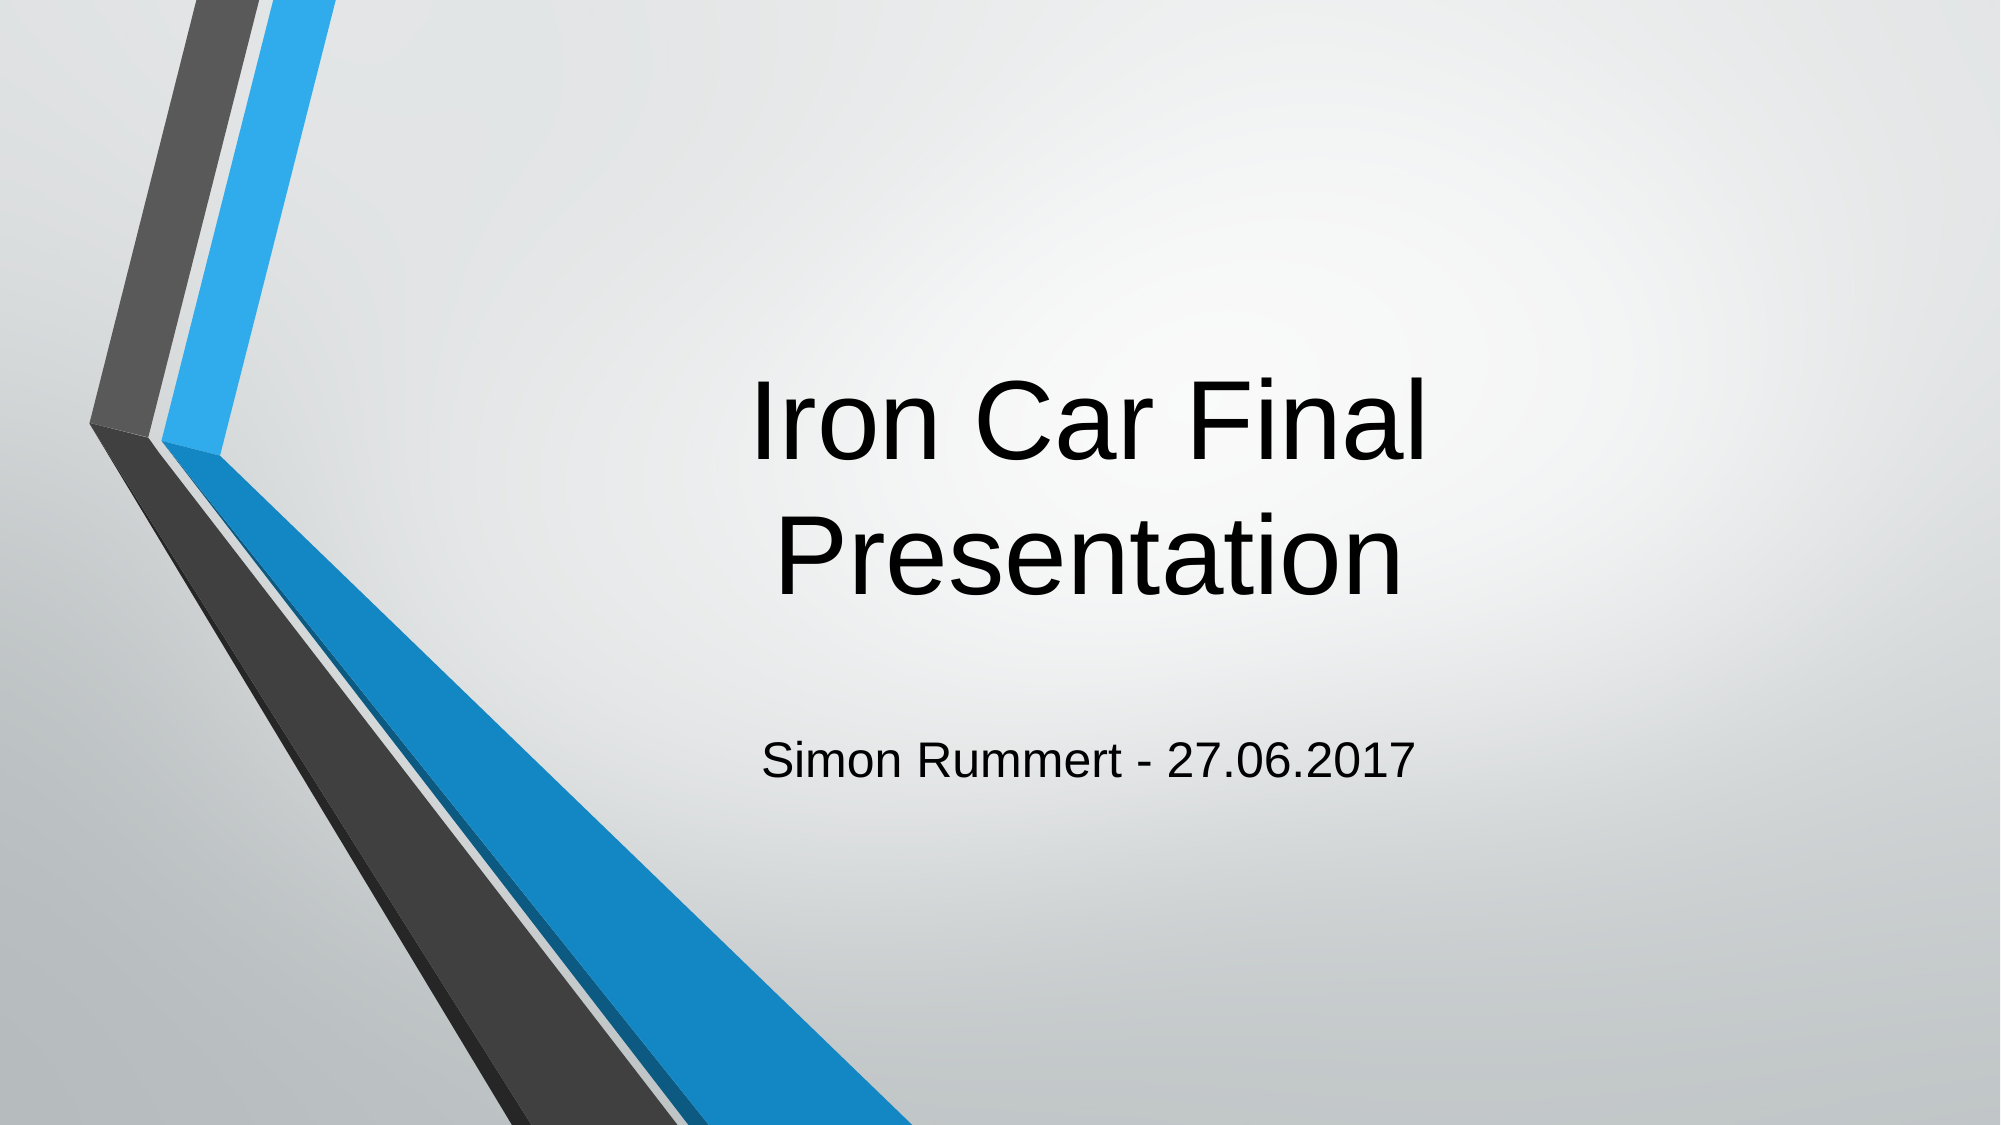

Iron Car Final Presentation

Simon Rummert - 27.06.2017